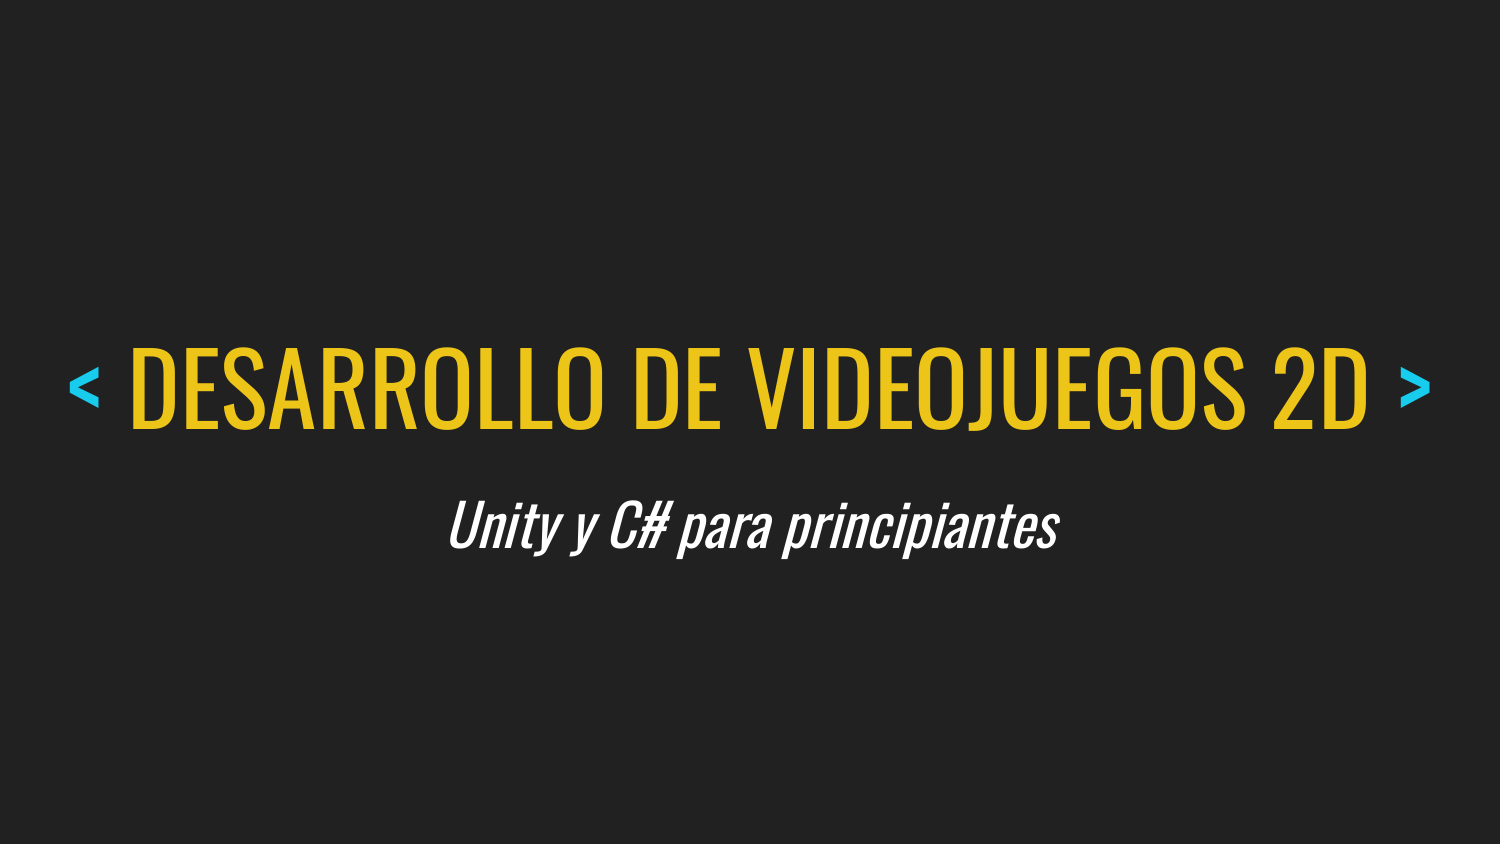

# < DESARROLLO DE VIDEOJUEGOS 2D >
Unity y C# para principiantes